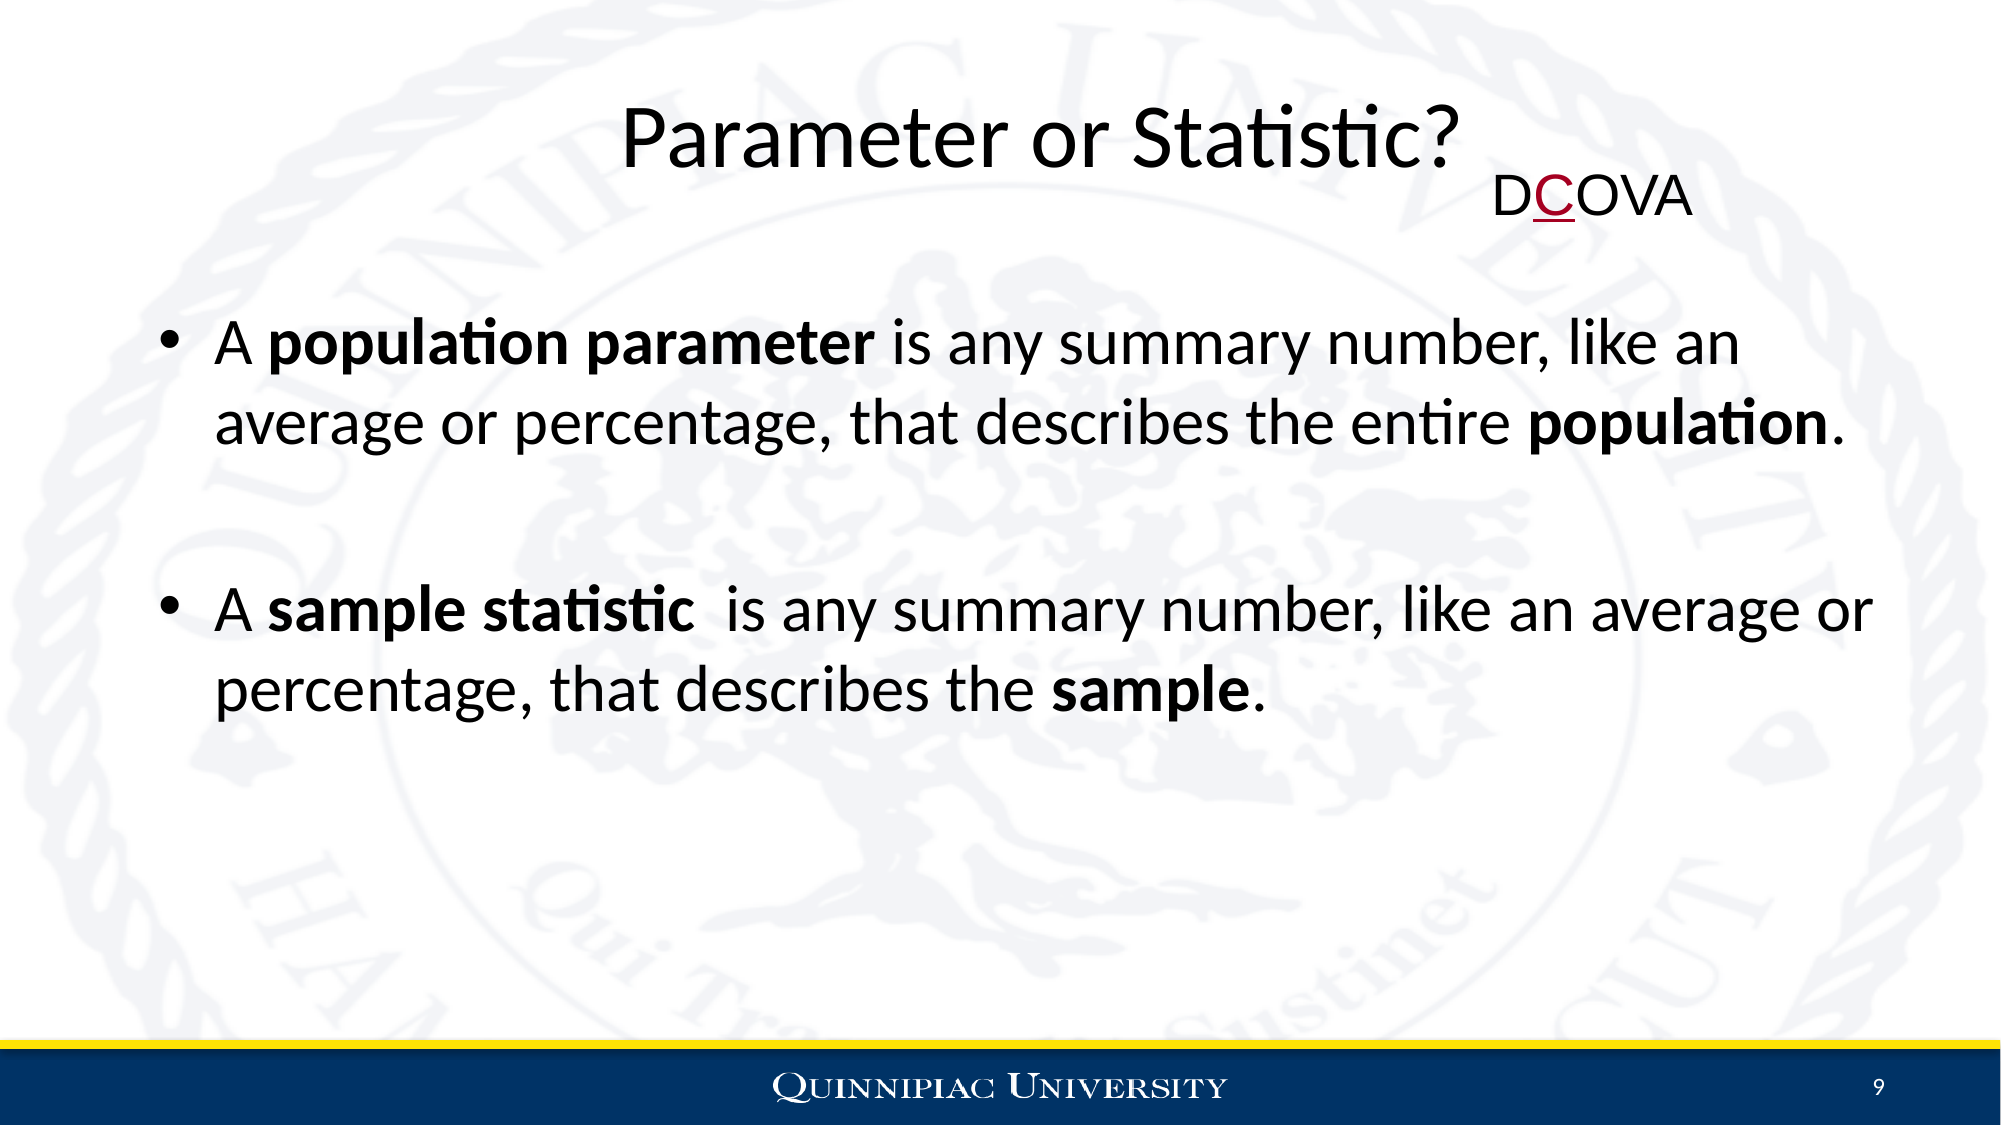

Parameter or Statistic?
DCOVA
A population parameter is any summary number, like an average or percentage, that describes the entire population.

A sample statistic  is any summary number, like an average or percentage, that describes the sample.
9